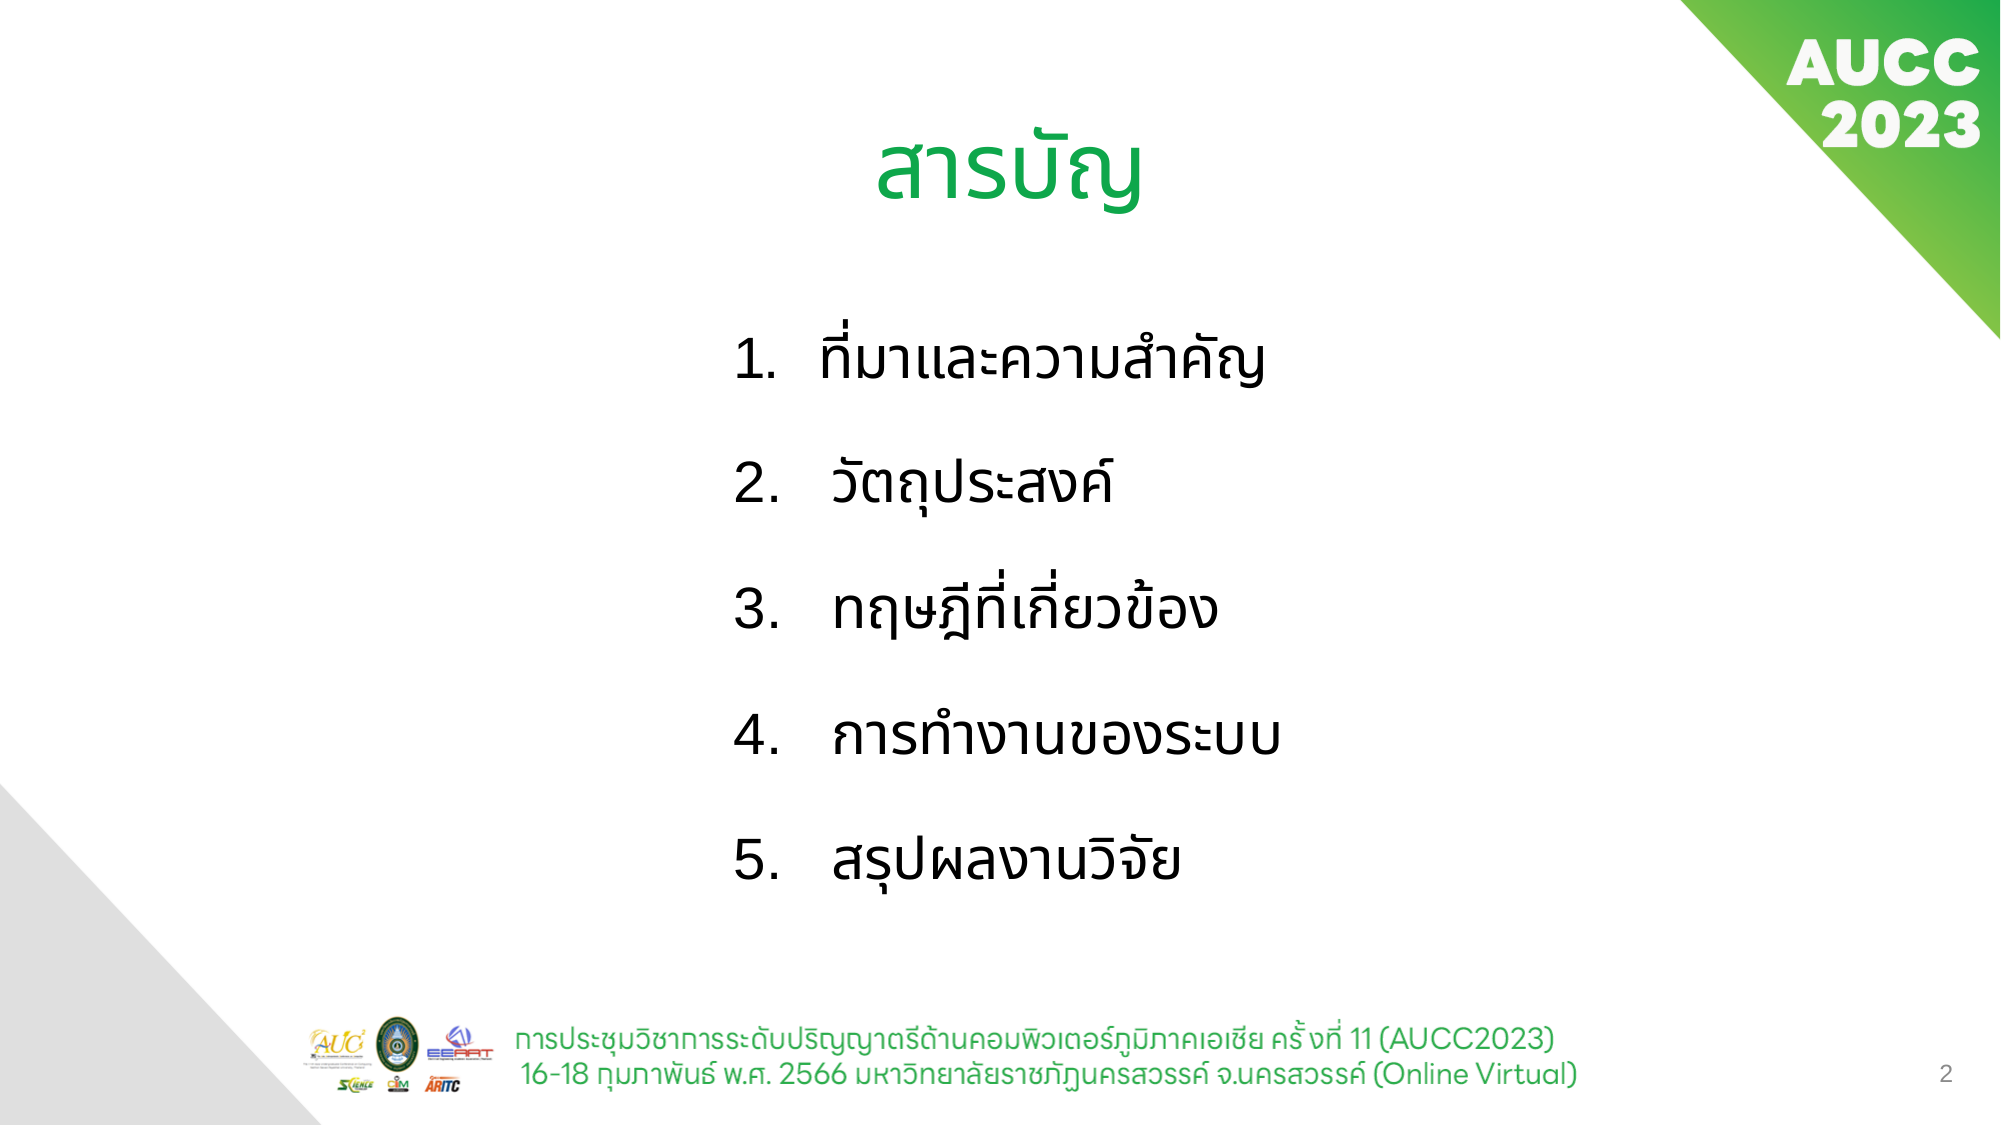

# สารบัญ
ที่มาและความสำคัญ
2.   วัตถุประสงค์

3.   ทฤษฎีที่เกี่ยวข้อง

4.   การทำงานของระบบ

5.   สรุปผลงานวิจัย

2